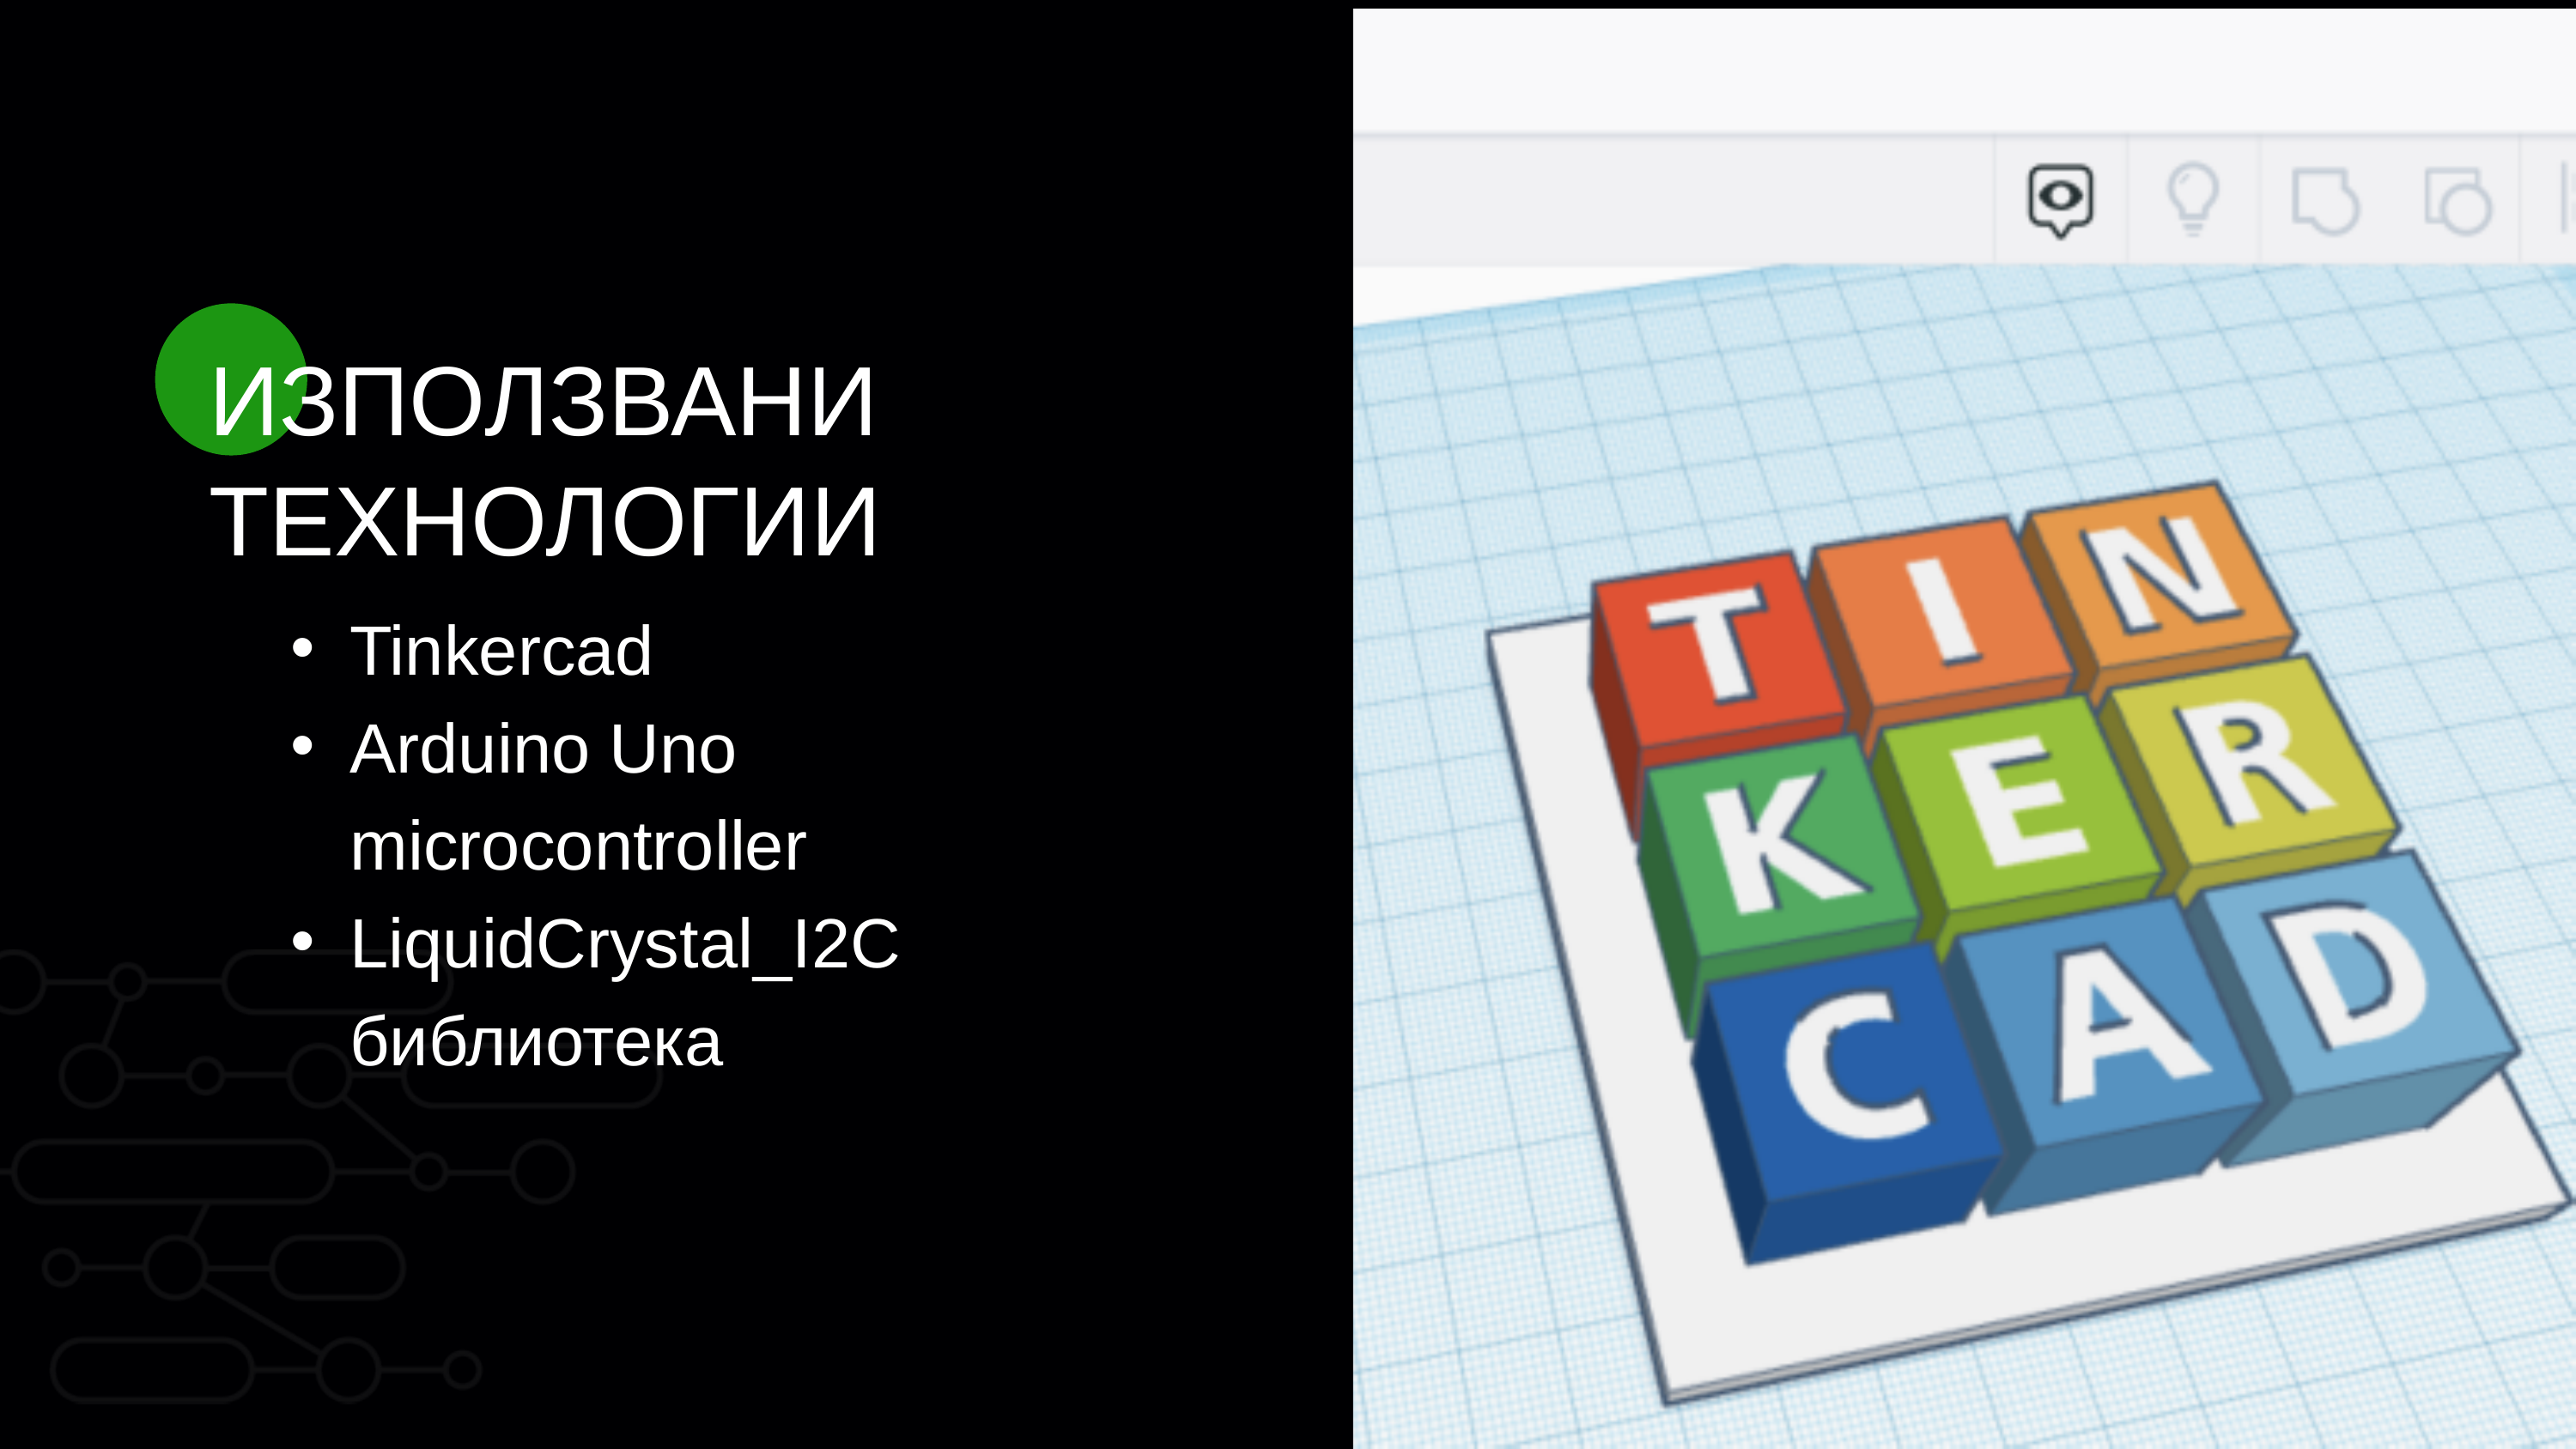

ИЗПОЛЗВАНИ ТЕХНОЛОГИИ
Tinkercad
Arduino Uno microcontroller
LiquidCrystal_I2C библиотека